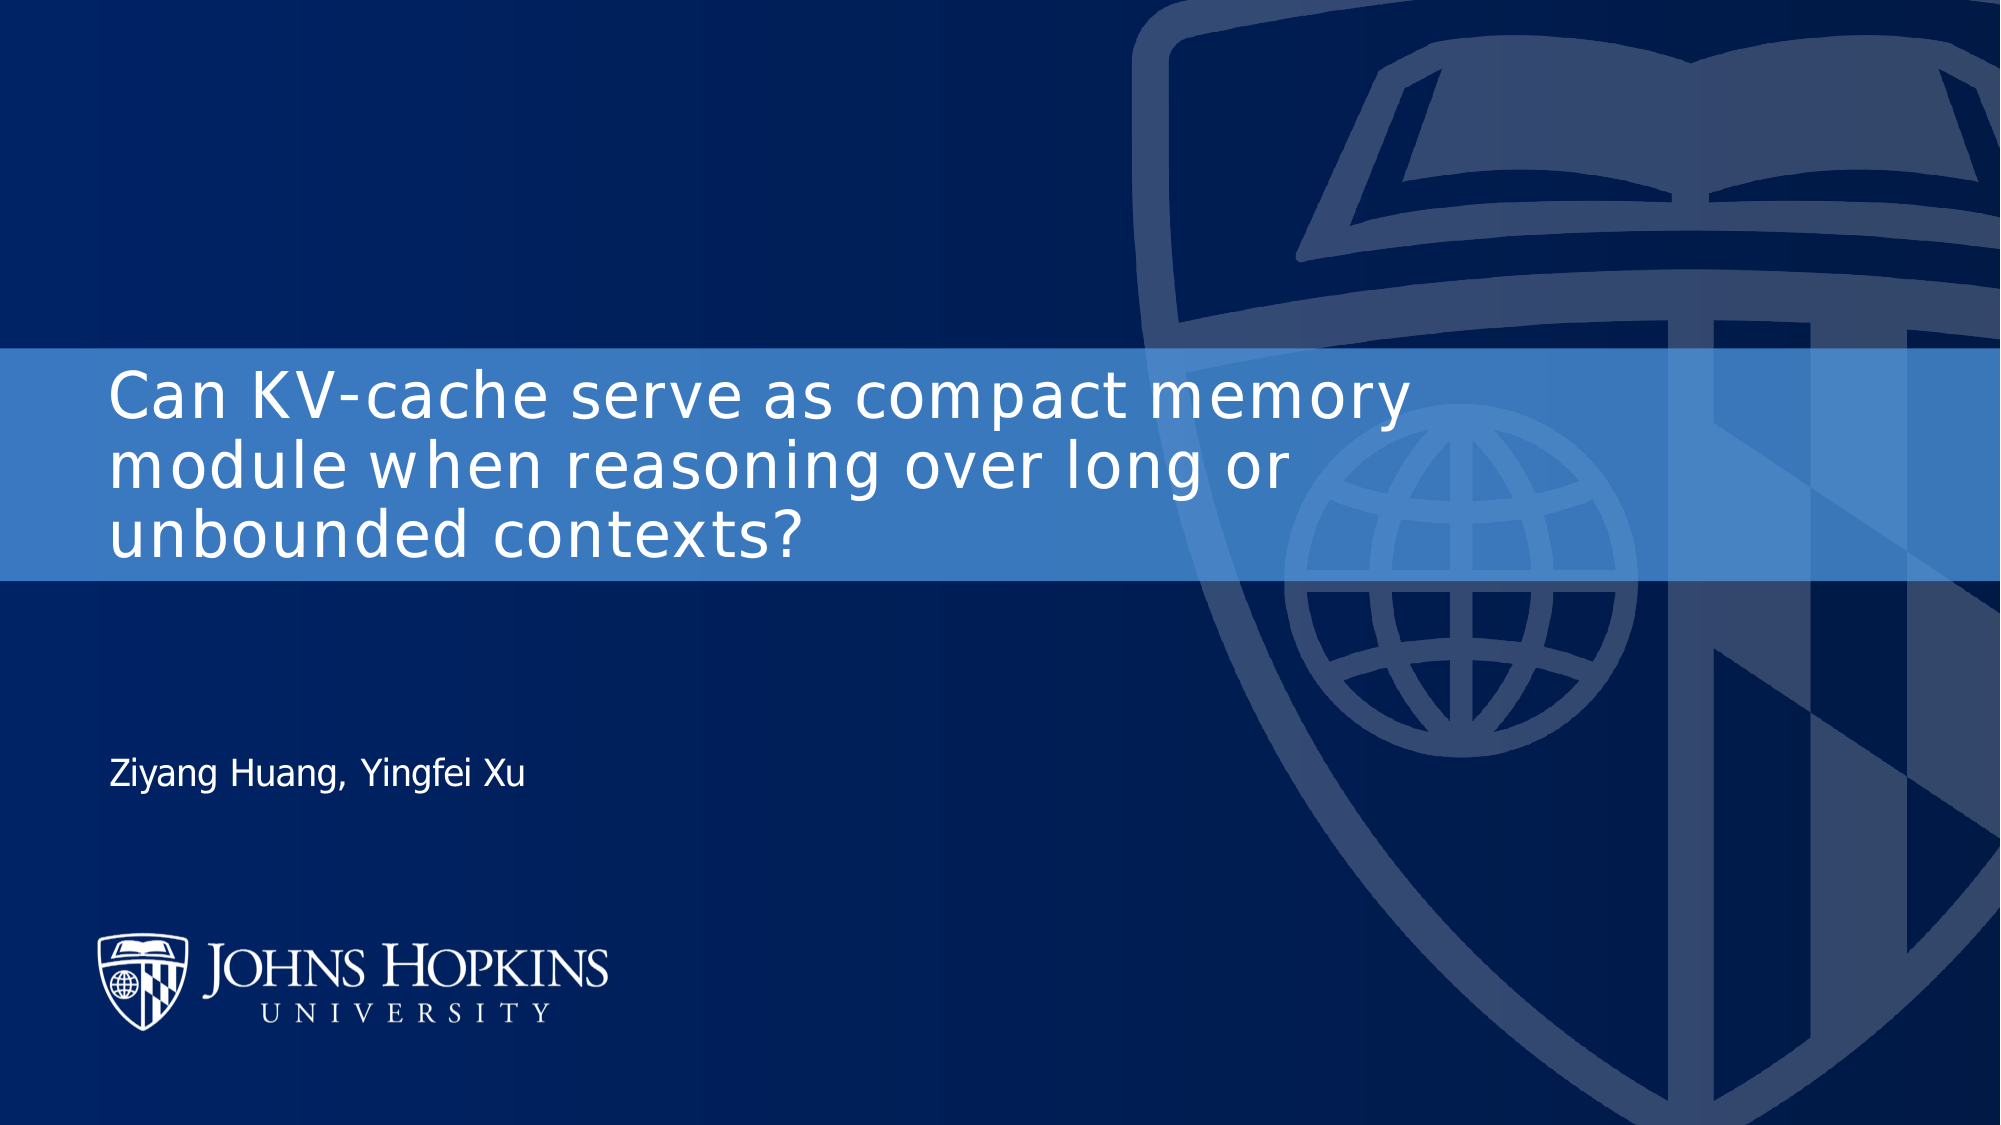

# Can KV-cache serve as compact memory module when reasoning over long or unbounded contexts?

Ziyang Huang, Yingfei Xu